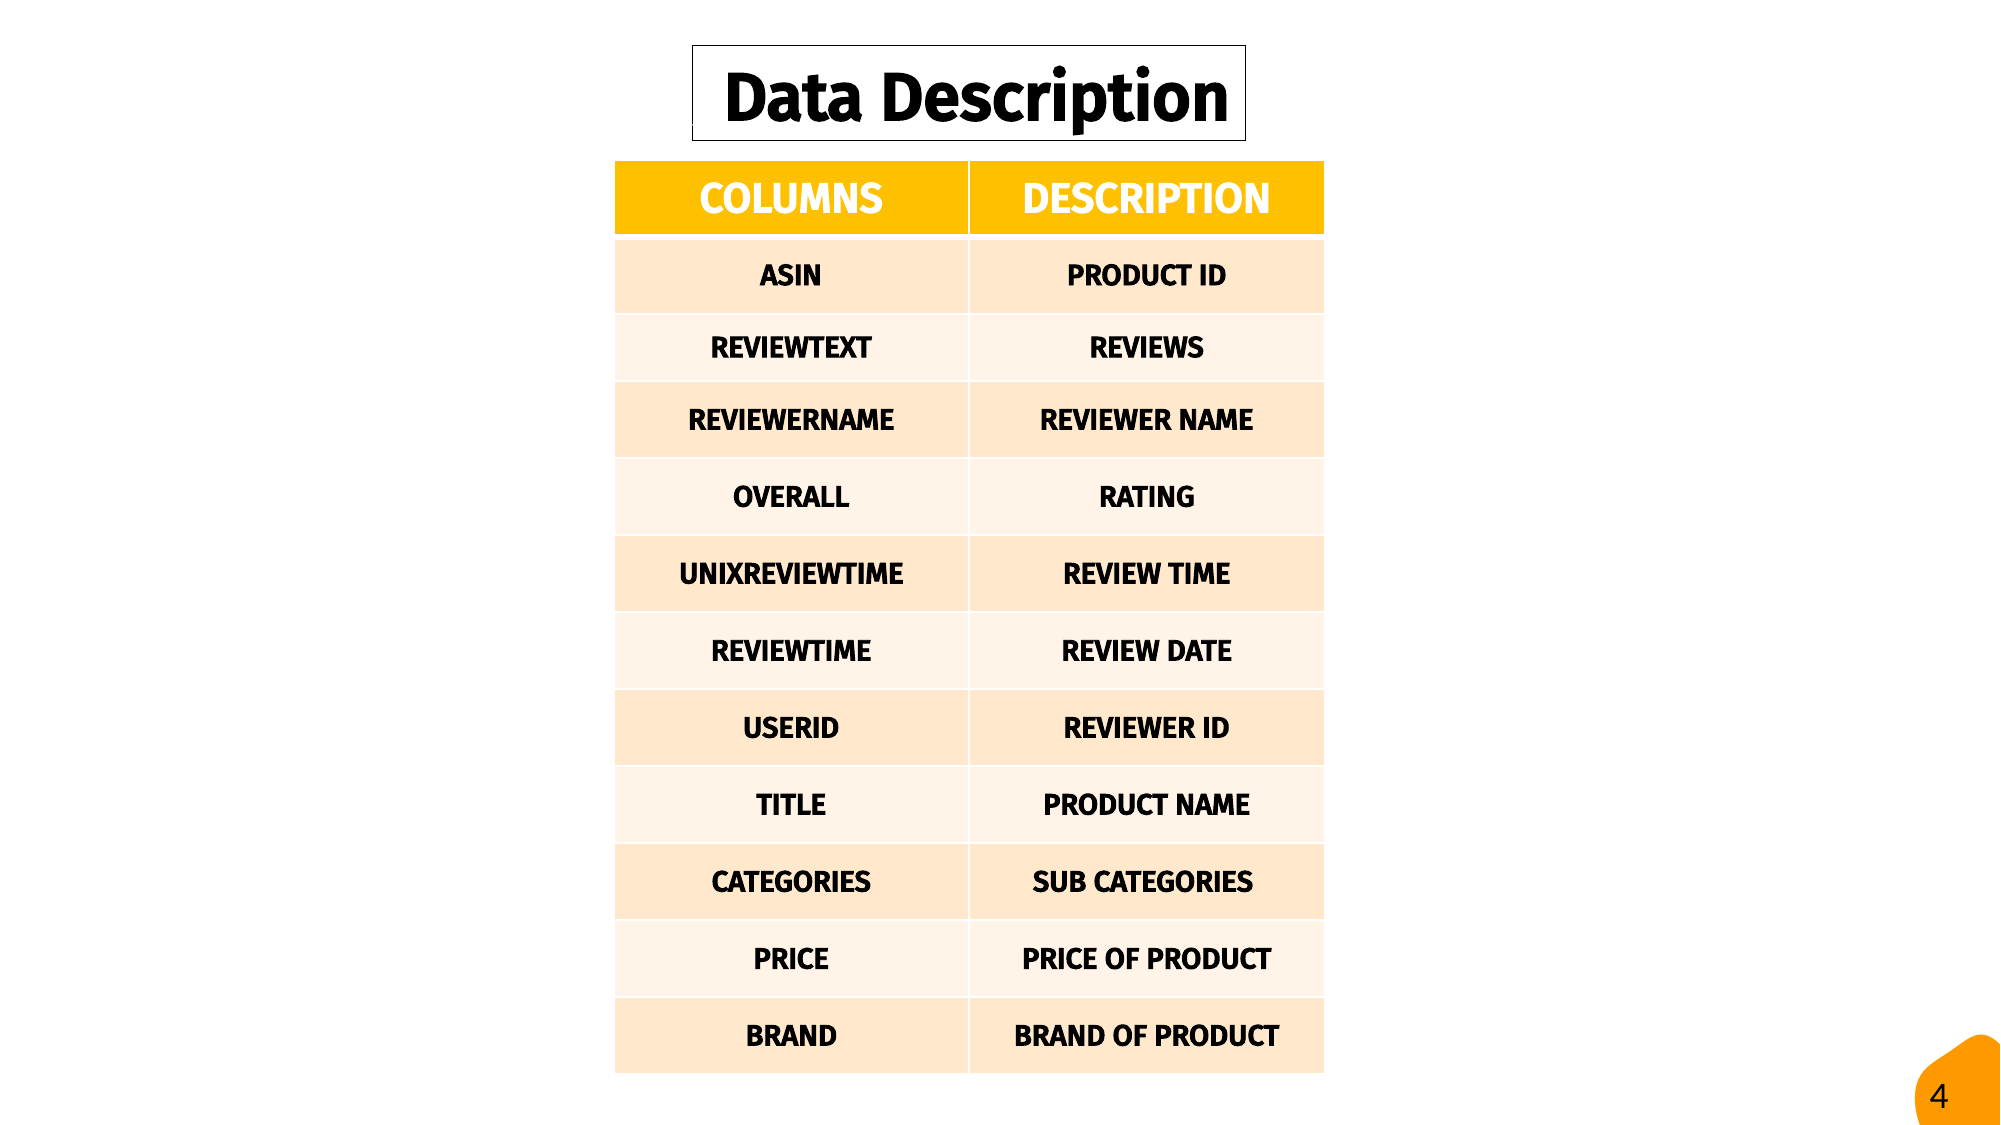

Data Description
| COLUMNS | DESCRIPTION |
| --- | --- |
| ASIN | PRODUCT ID |
| REVIEWTEXT | REVIEWS |
| REVIEWERNAME | REVIEWER NAME |
| OVERALL | RATING |
| UNIXREVIEWTIME | REVIEW TIME |
| REVIEWTIME | REVIEW DATE |
| USERID | REVIEWER ID |
| TITLE | PRODUCT NAME |
| CATEGORIES | SUB CATEGORIES |
| PRICE | PRICE OF PRODUCT |
| BRAND | BRAND OF PRODUCT |
|  |
| --- |
4